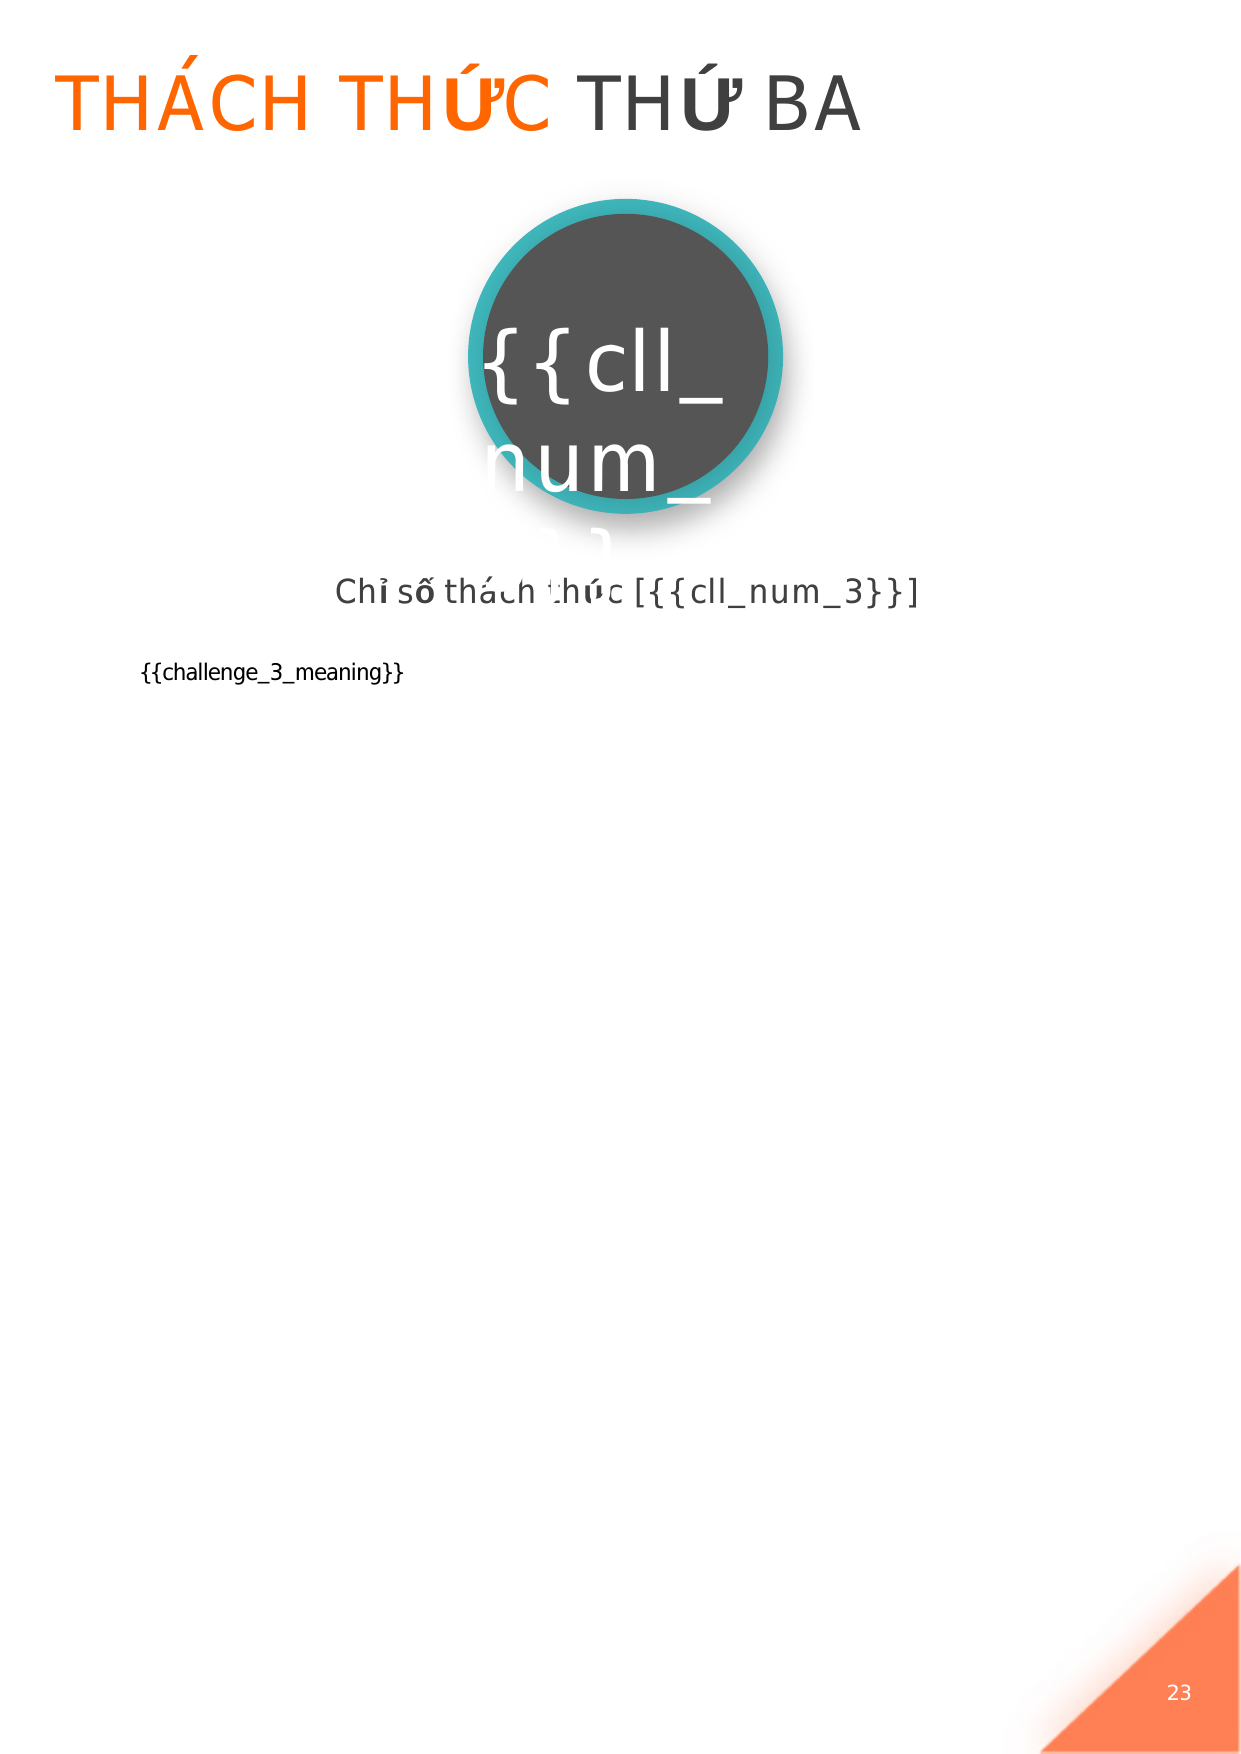

# THÁCH THỨC THỨ BA

{{cll_num_3}}
Chỉ số thách thức [{{cll_num_3}}]
{{challenge_3_meaning}}
23